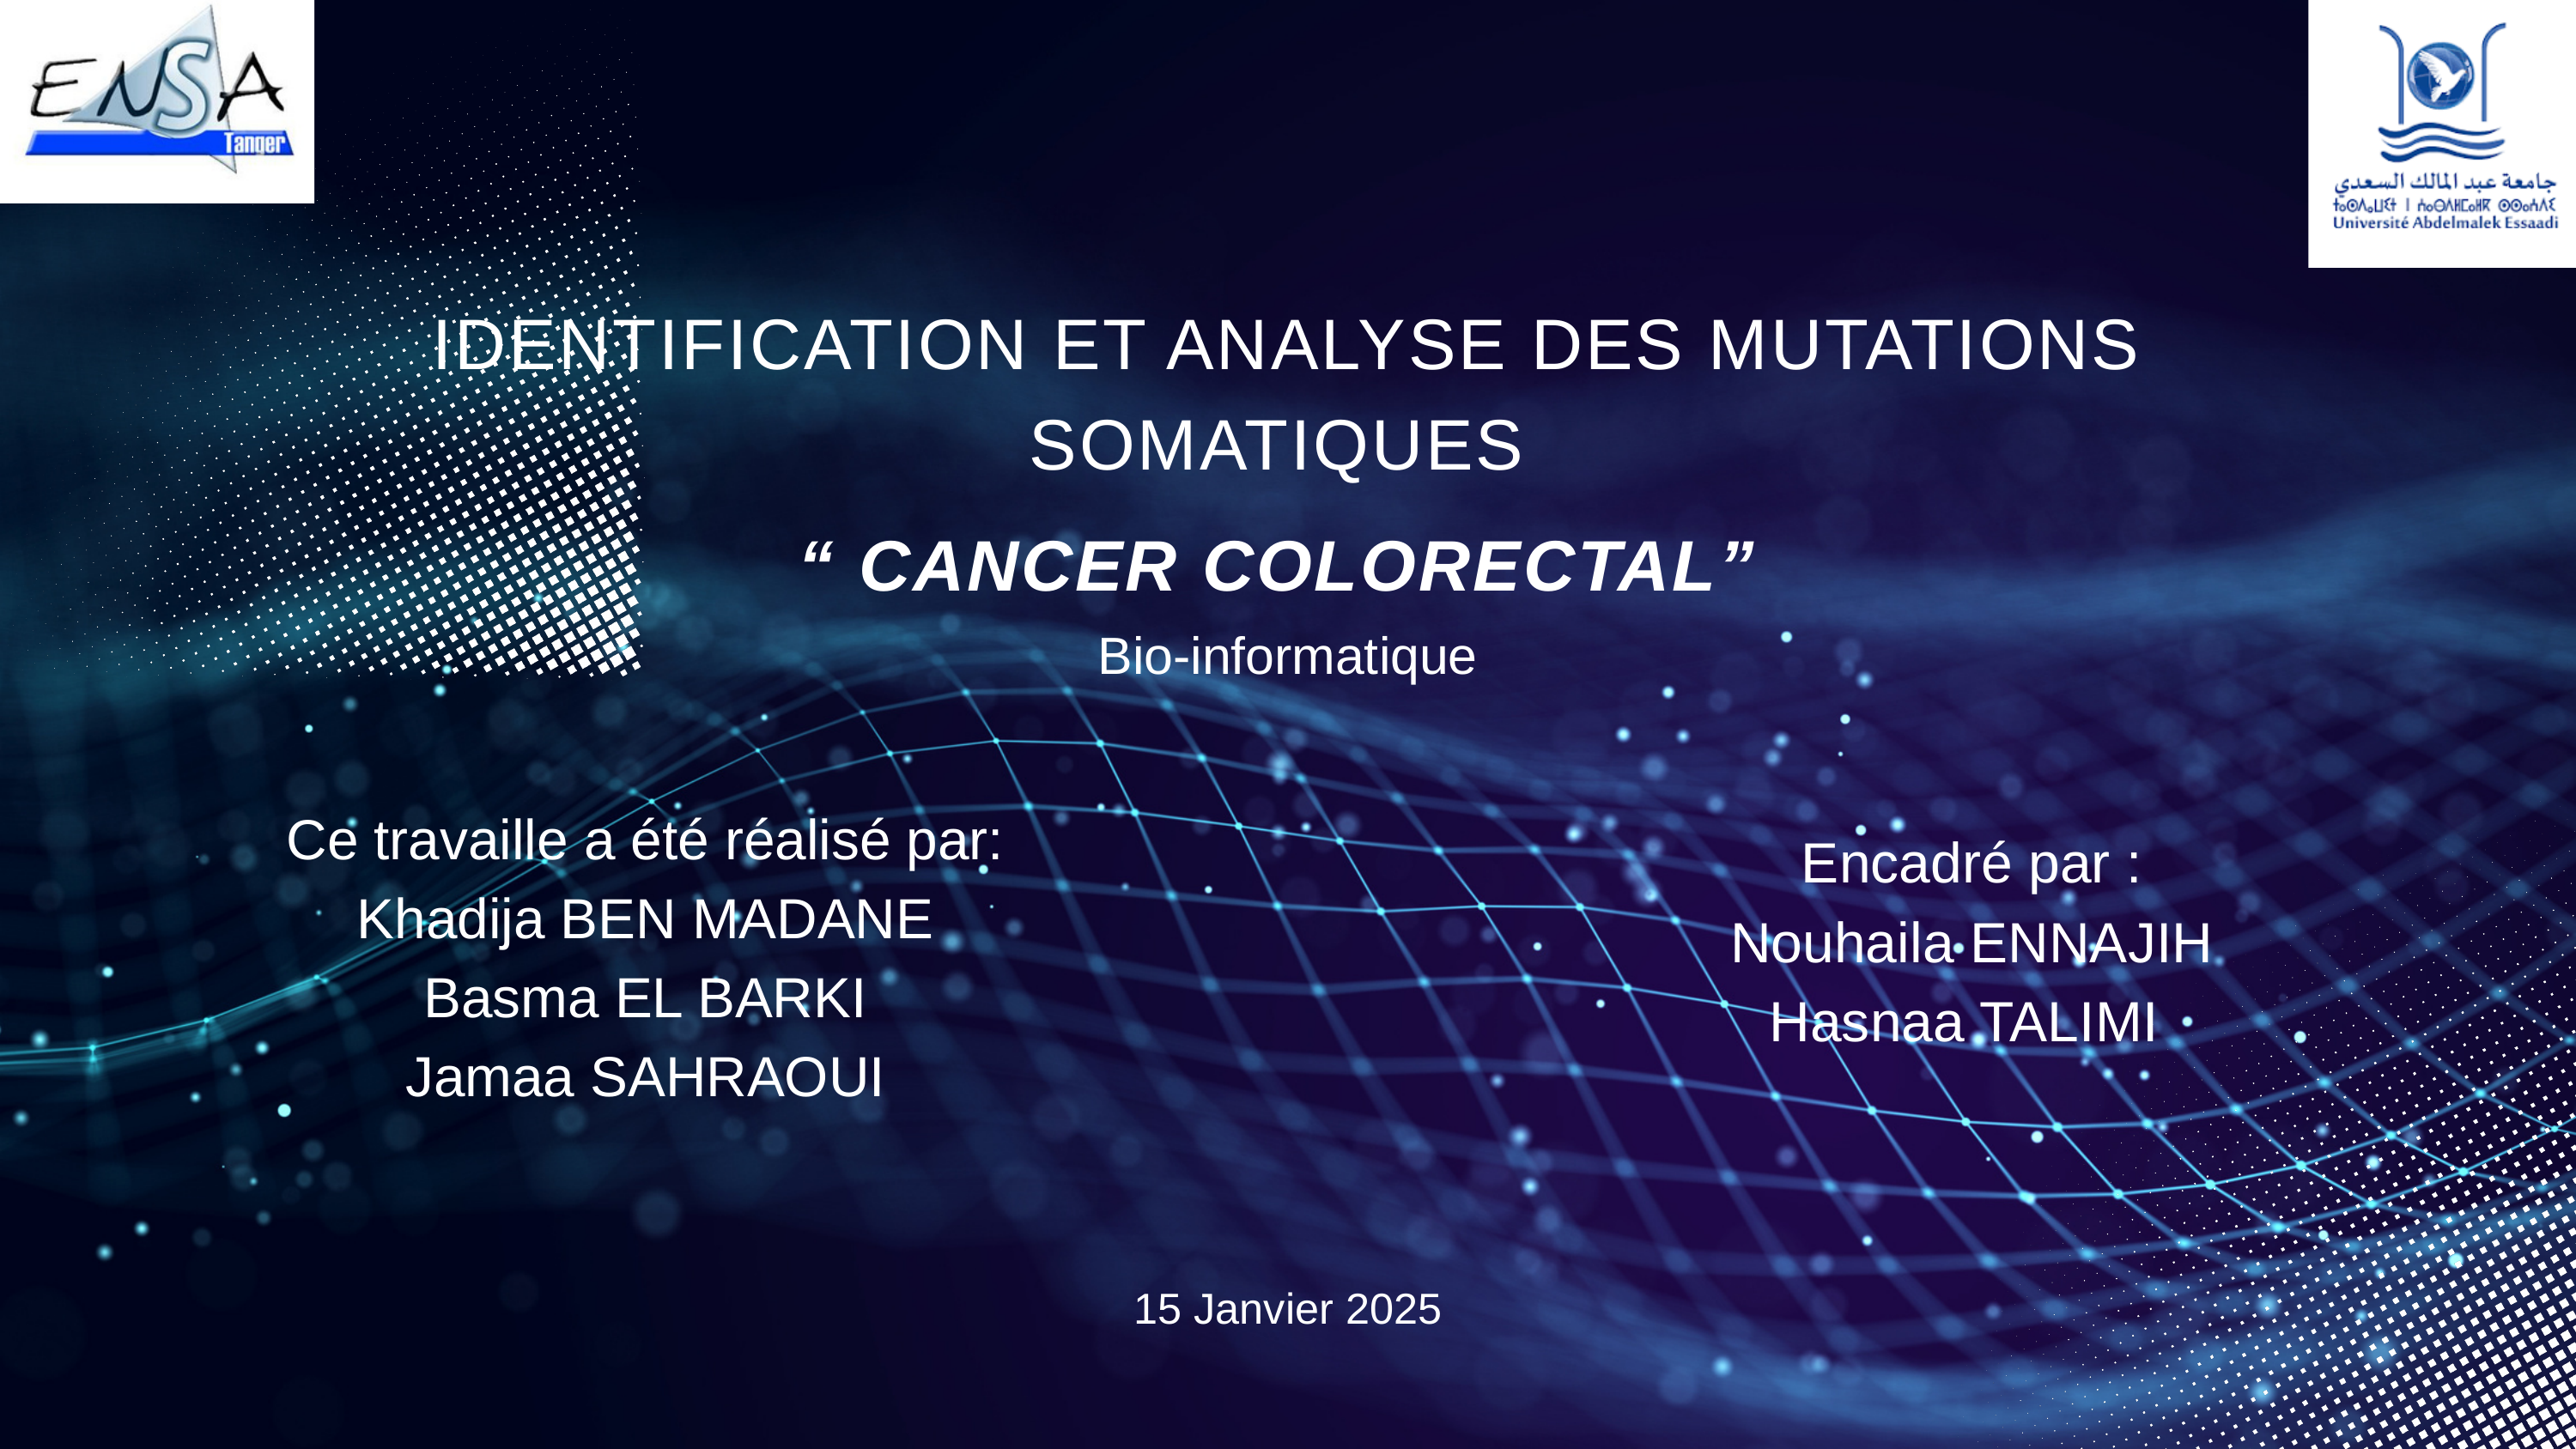

IDENTIFICATION ET ANALYSE DES MUTATIONS SOMATIQUES
“ CANCER COLORECTAL”
Bio-informatique

Ce travaille a été réalisé par:
Khadija BEN MADANE
Basma EL BARKI
Jamaa SAHRAOUI
 Encadré par :
 Nouhaila ENNAJIH Hasnaa TALIMI

15 Janvier 2025